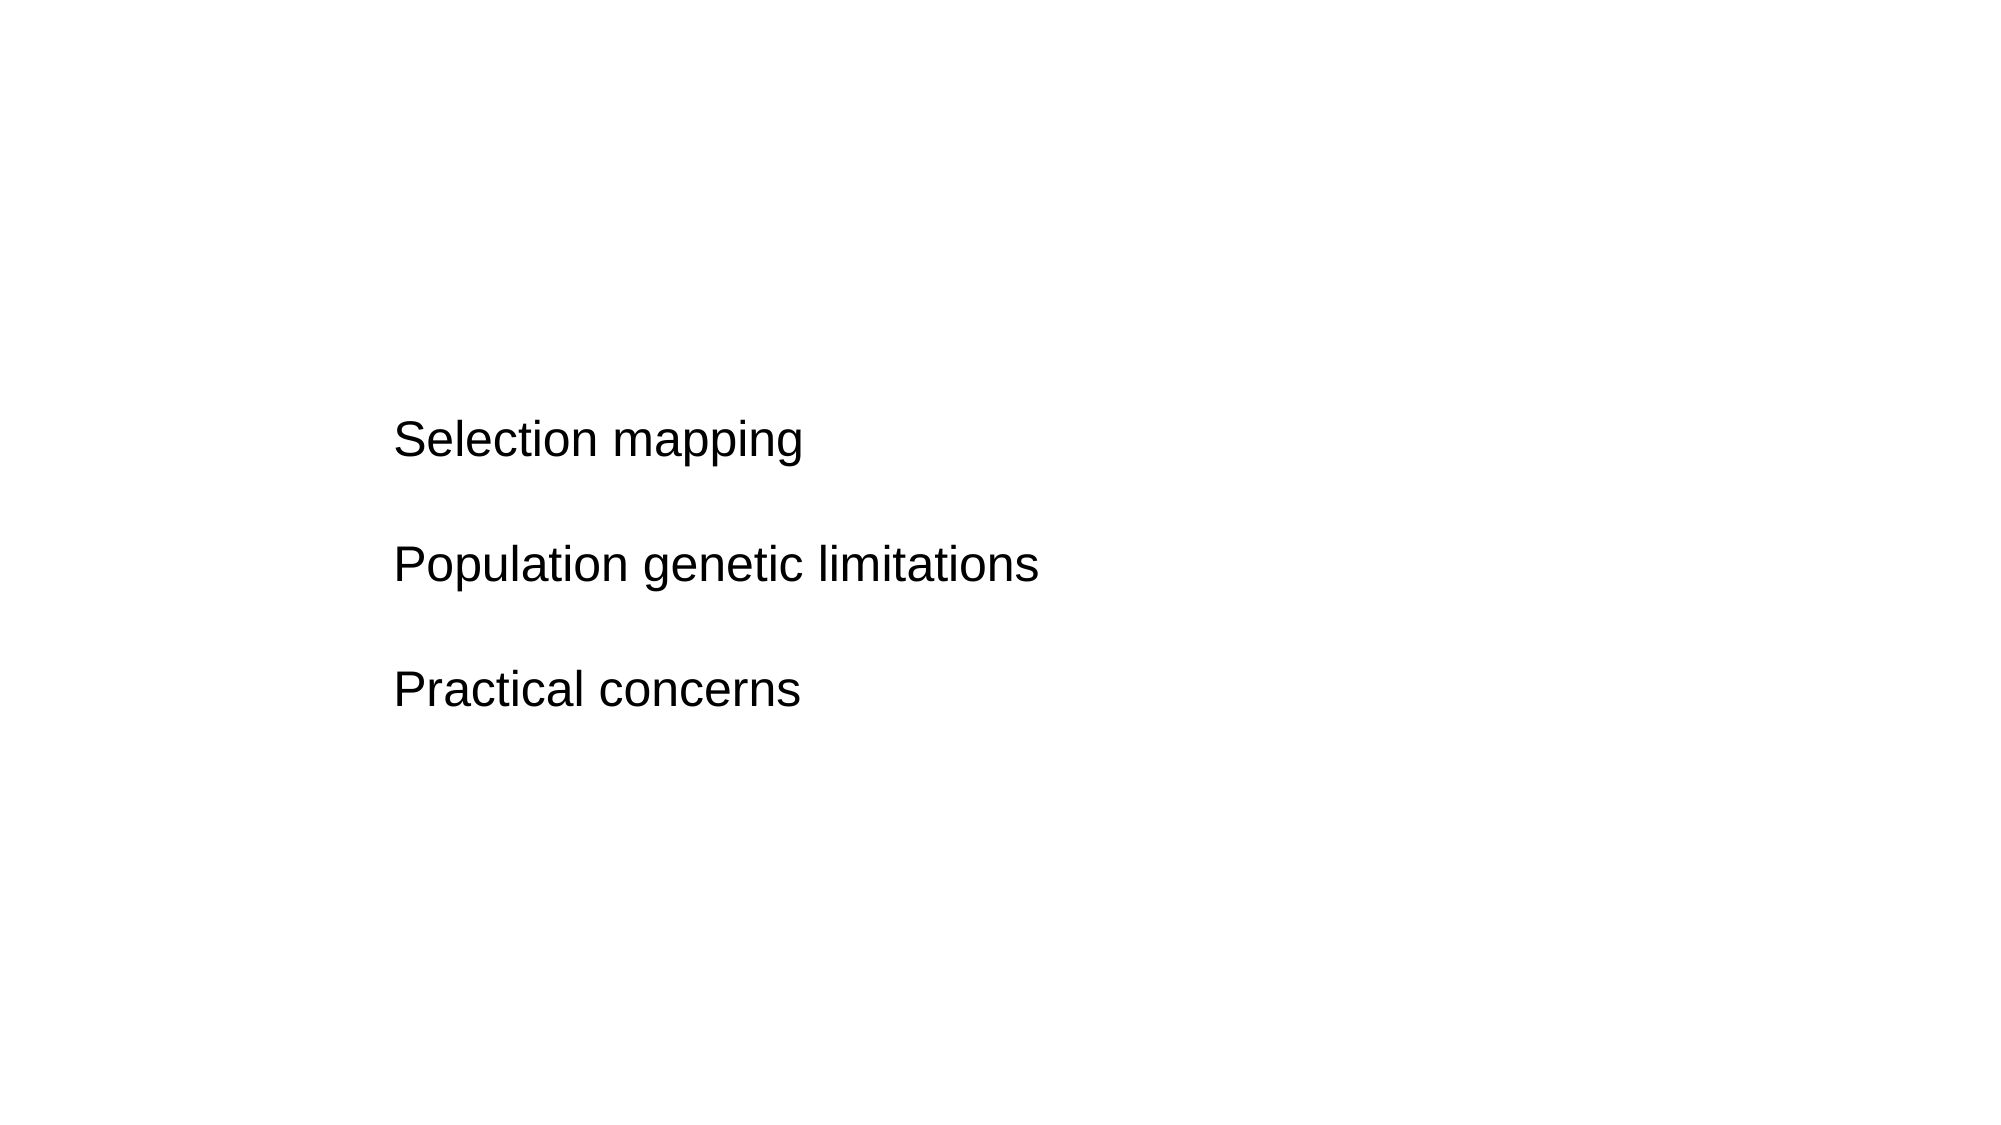

Selection mapping

Population genetic limitations

Practical concerns